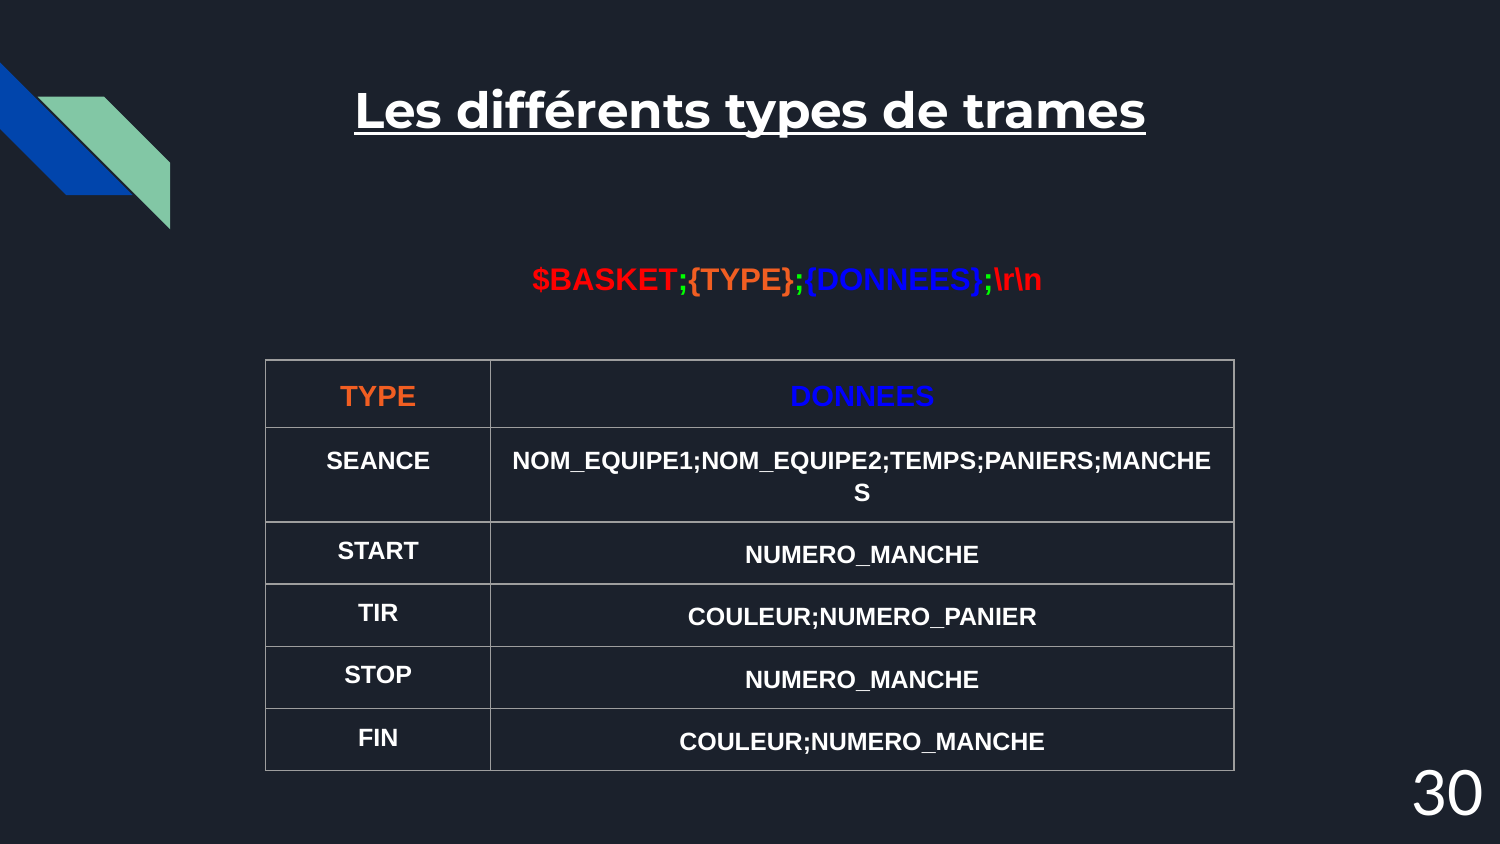

# Les différents types de trames
$BASKET;{TYPE};{DONNEES};\r\n
| TYPE | DONNEES |
| --- | --- |
| SEANCE | NOM\_EQUIPE1;NOM\_EQUIPE2;TEMPS;PANIERS;MANCHES |
| START | NUMERO\_MANCHE |
| TIR | COULEUR;NUMERO\_PANIER |
| STOP | NUMERO\_MANCHE |
| FIN | COULEUR;NUMERO\_MANCHE |
30